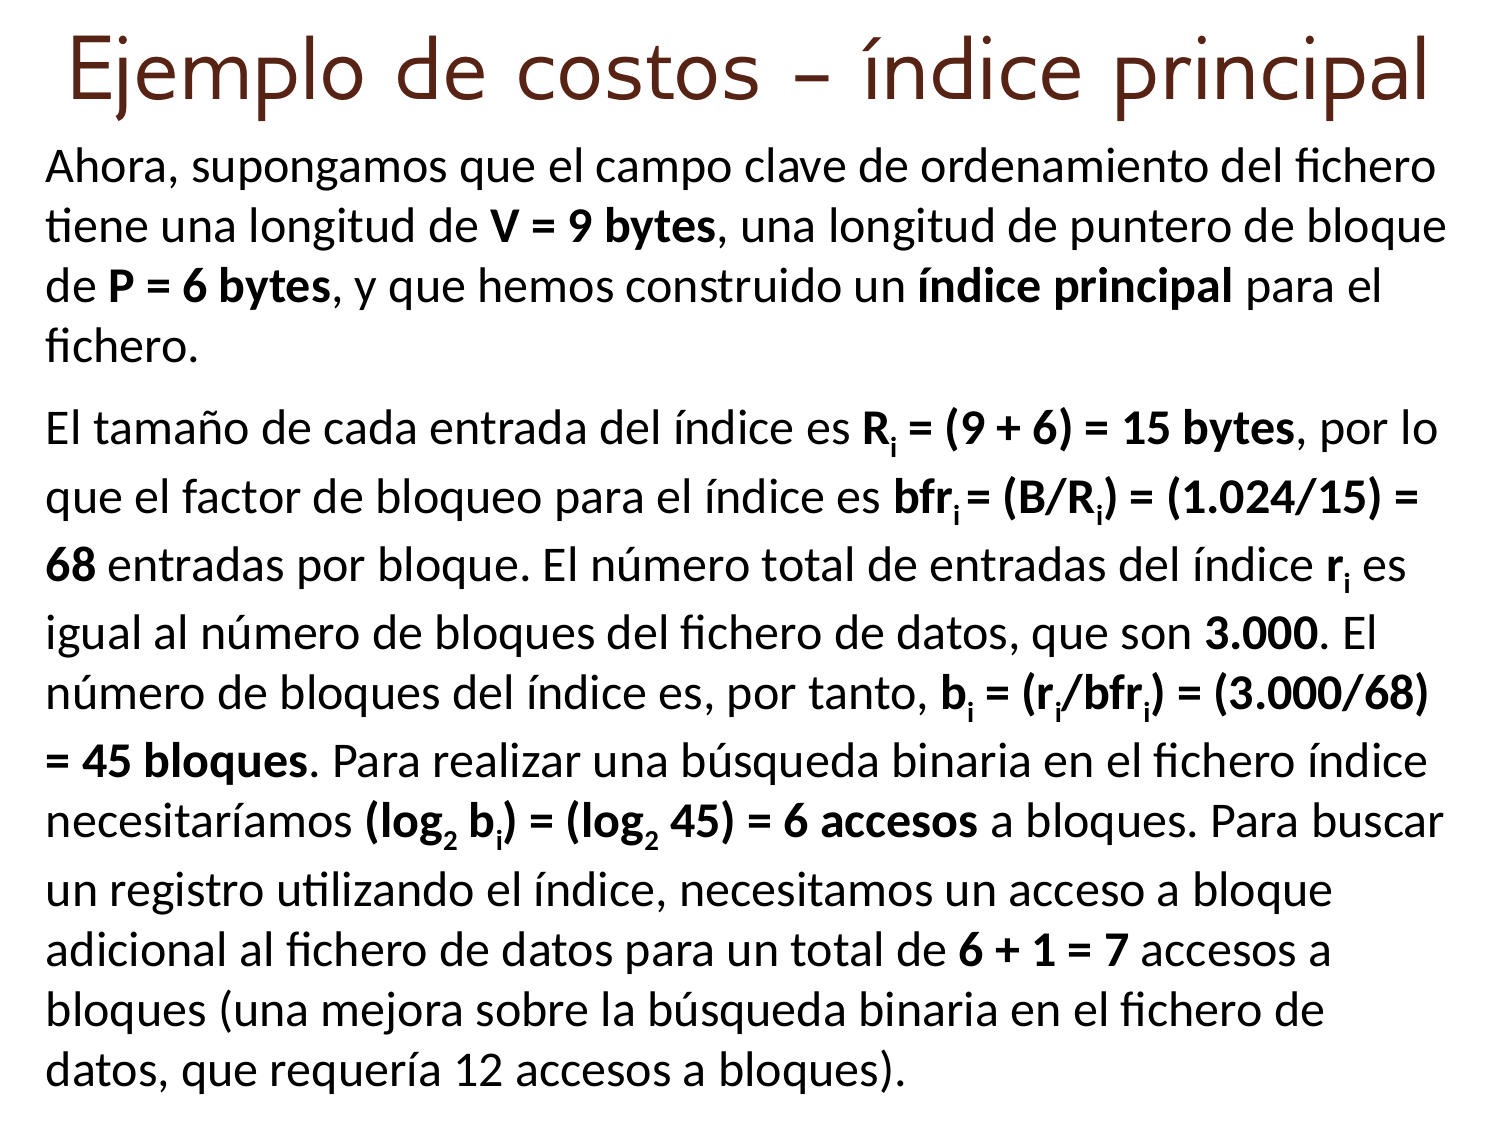

Ejemplo de costos – índice principal
Ahora, supongamos que el campo clave de ordenamiento del fichero tiene una longitud de V = 9 bytes, una longitud de puntero de bloque de P = 6 bytes, y que hemos construido un índice principal para el fichero.
El tamaño de cada entrada del índice es Ri = (9 + 6) = 15 bytes, por lo que el factor de bloqueo para el índice es bfri = (B/Ri) = (1.024/15) = 68 entradas por bloque. El número total de entradas del índice ri es igual al número de bloques del fichero de datos, que son 3.000. El número de bloques del índice es, por tanto, bi = (ri/bfri) = (3.000/68) = 45 bloques. Para realizar una búsqueda binaria en el fichero índice necesitaríamos (log2 bi) = (log2 45) = 6 accesos a bloques. Para buscar un registro utilizando el índice, necesitamos un acceso a bloque adicional al fichero de datos para un total de 6 + 1 = 7 accesos a bloques (una mejora sobre la búsqueda binaria en el fichero de datos, que requería 12 accesos a bloques).